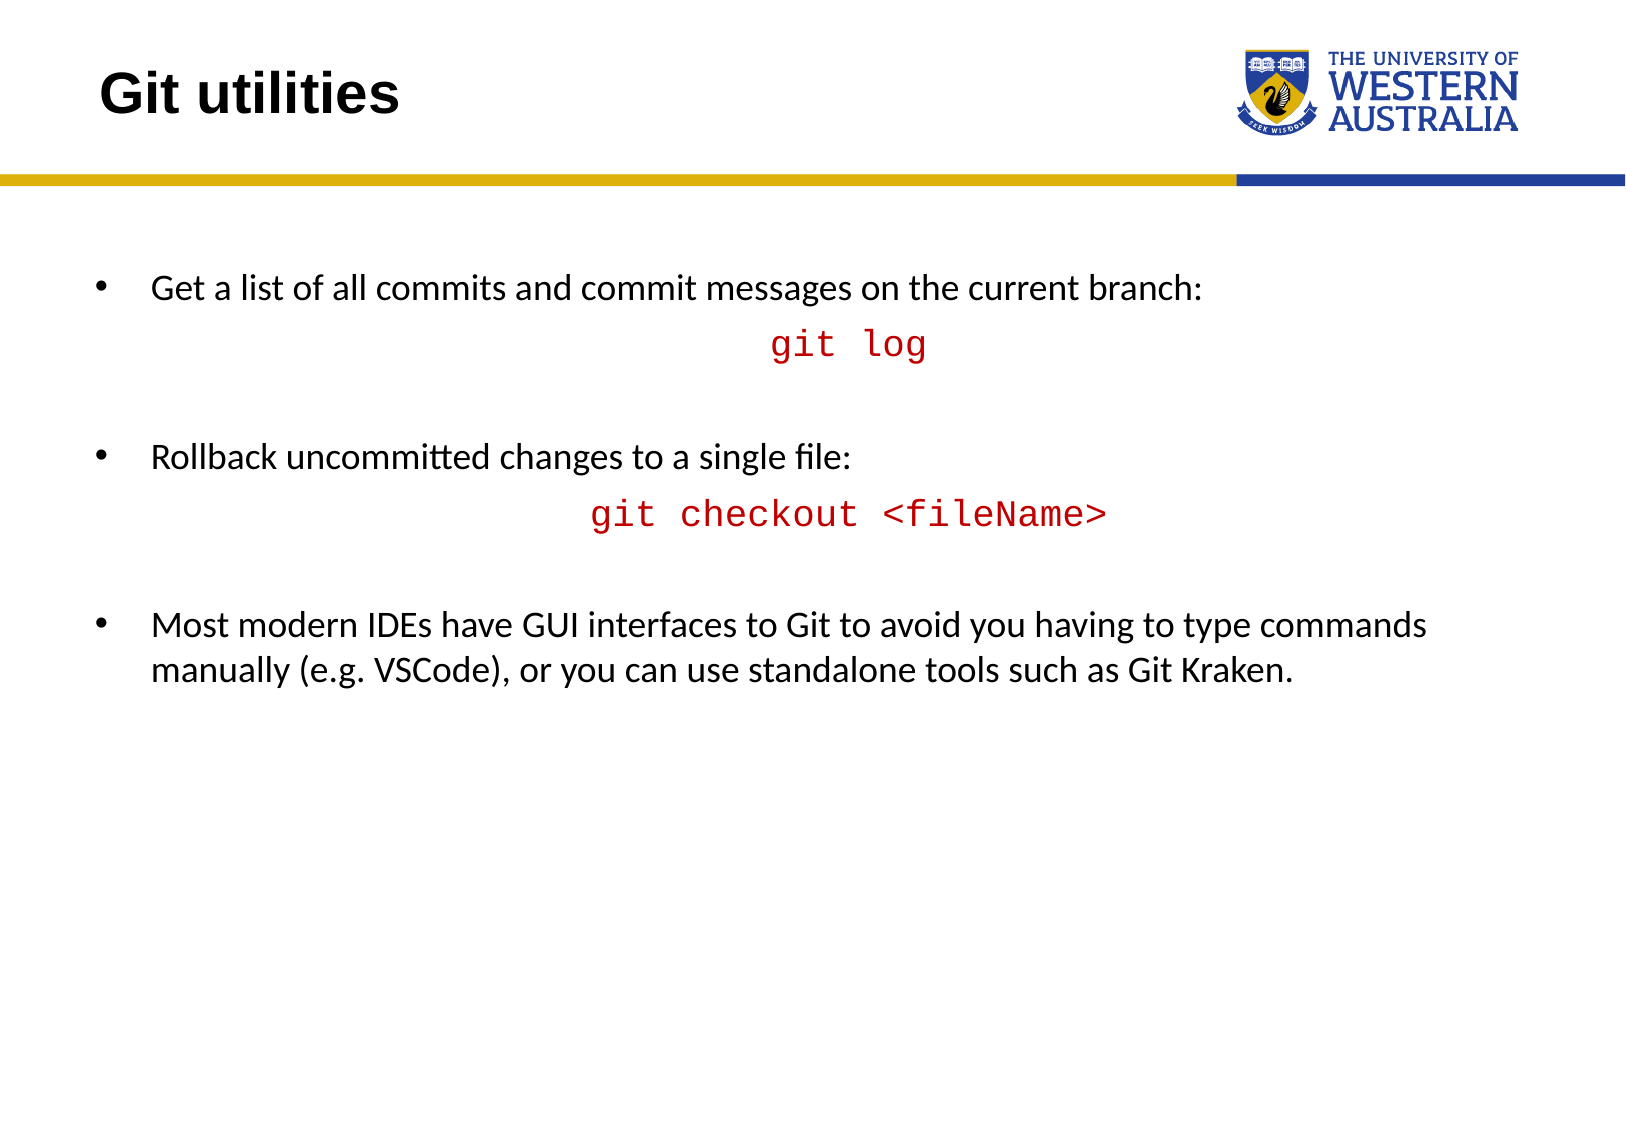

Git utilities
Get a list of all commits and commit messages on the current branch:
git log

Rollback uncommitted changes to a single file:
git checkout <fileName>

Most modern IDEs have GUI interfaces to Git to avoid you having to type commands manually (e.g. VSCode), or you can use standalone tools such as Git Kraken.